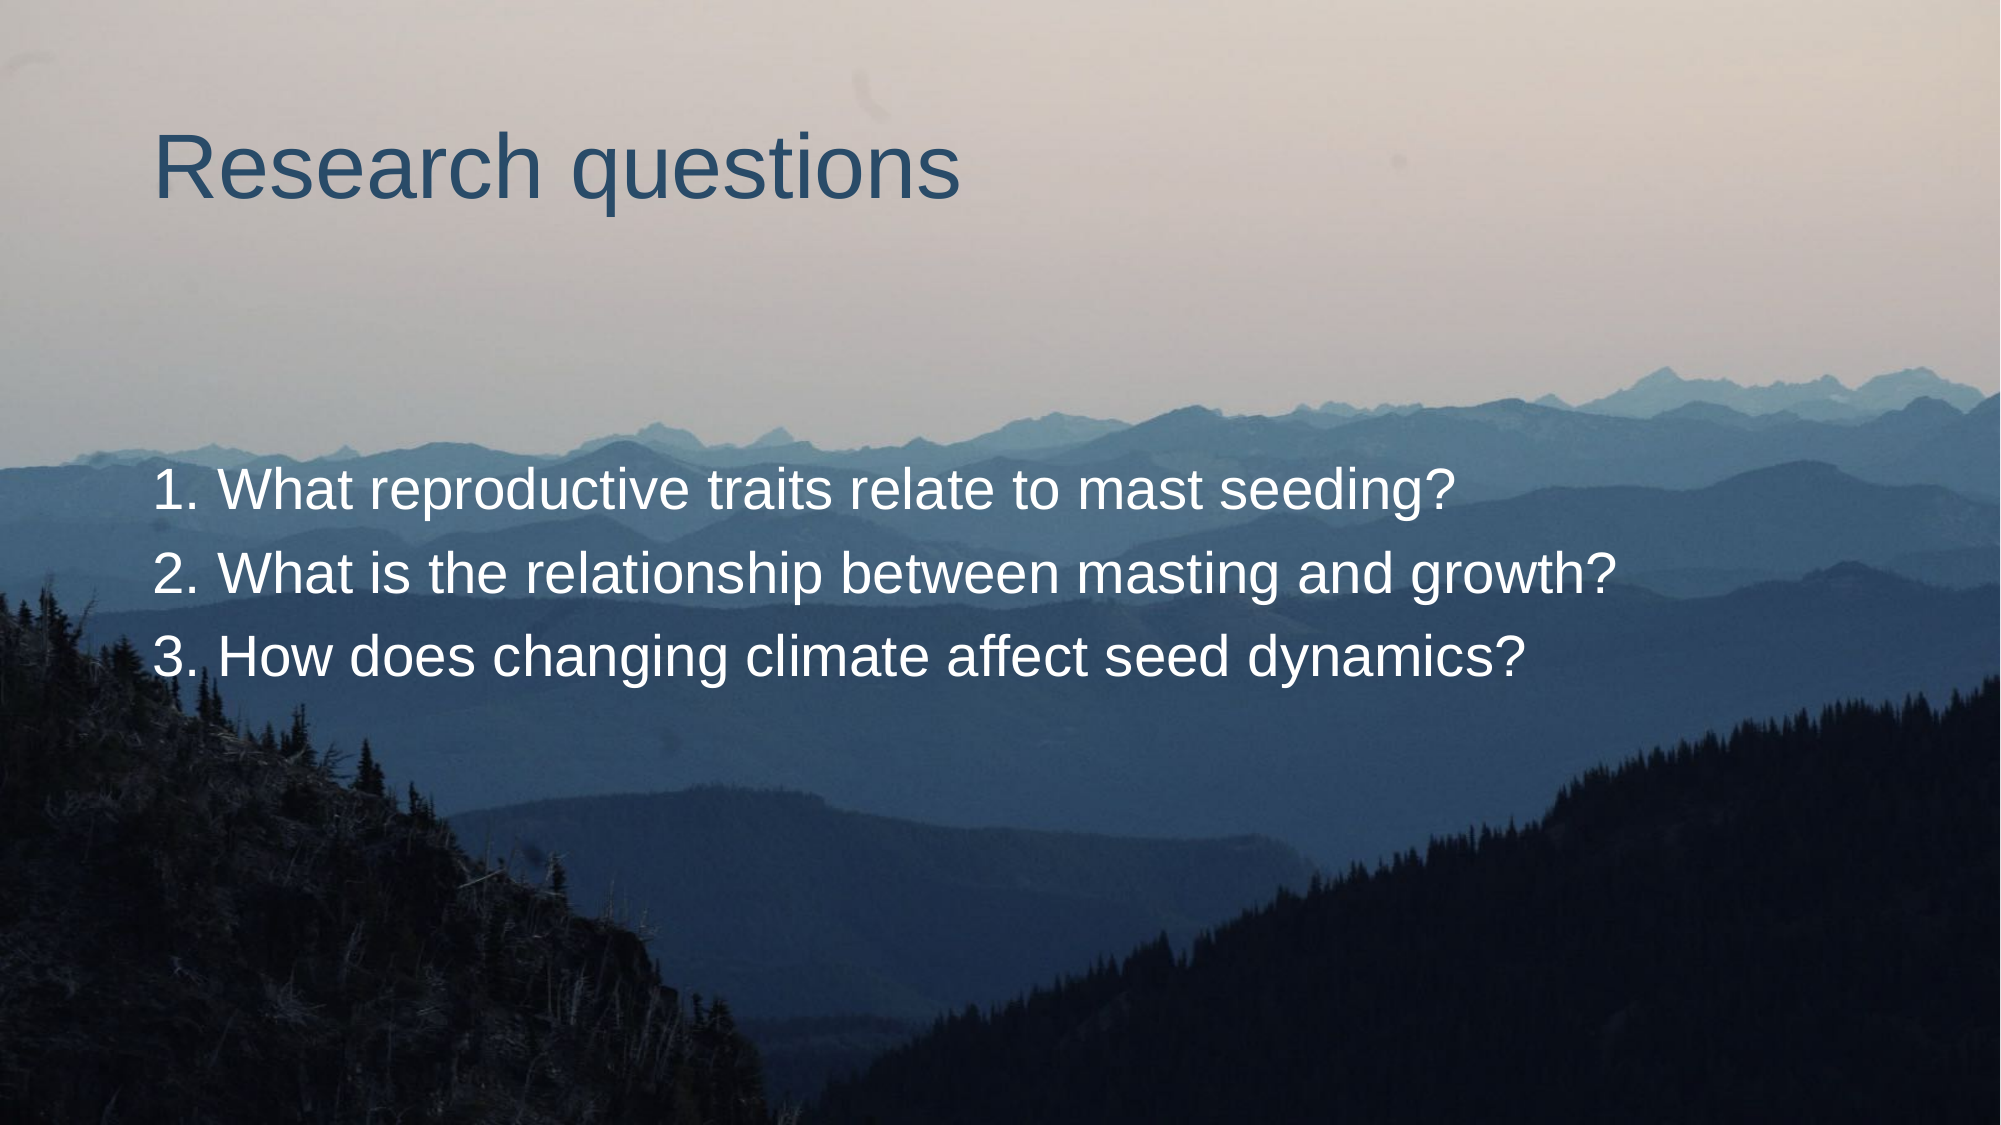

# Research questions
1. What reproductive traits relate to mast seeding?
2. What is the relationship between masting and growth?
3. How does changing climate affect seed dynamics?